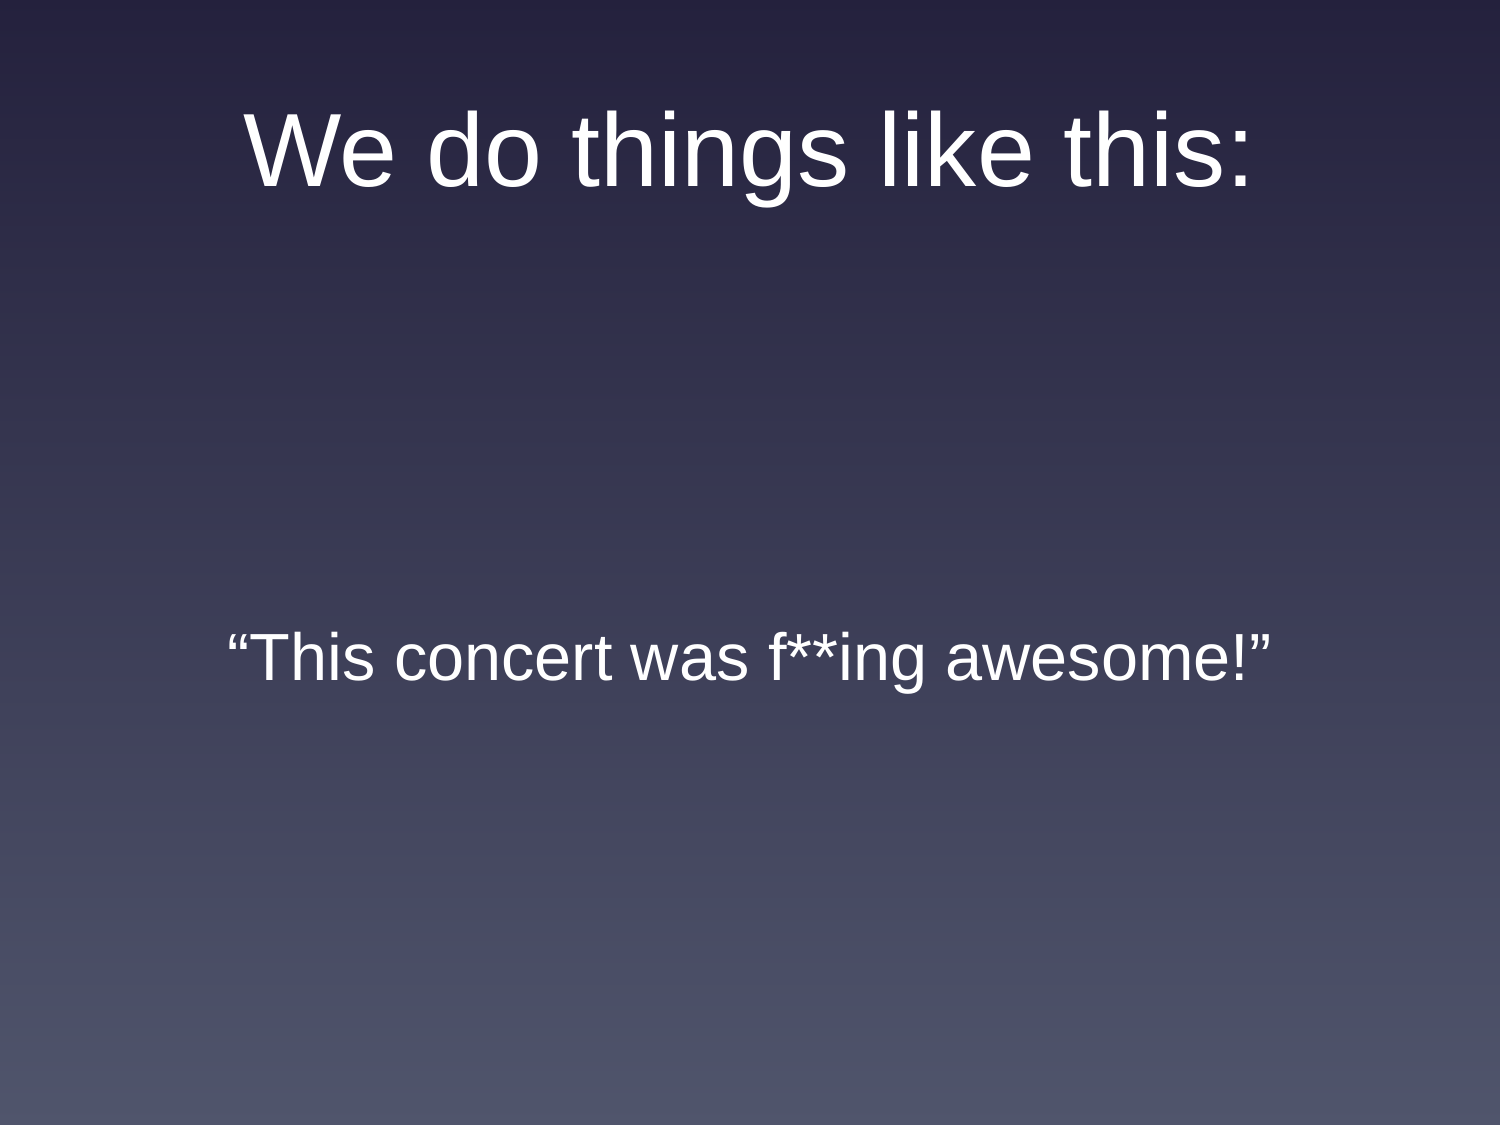

# We do things like this:
“This concert was f**ing awesome!”